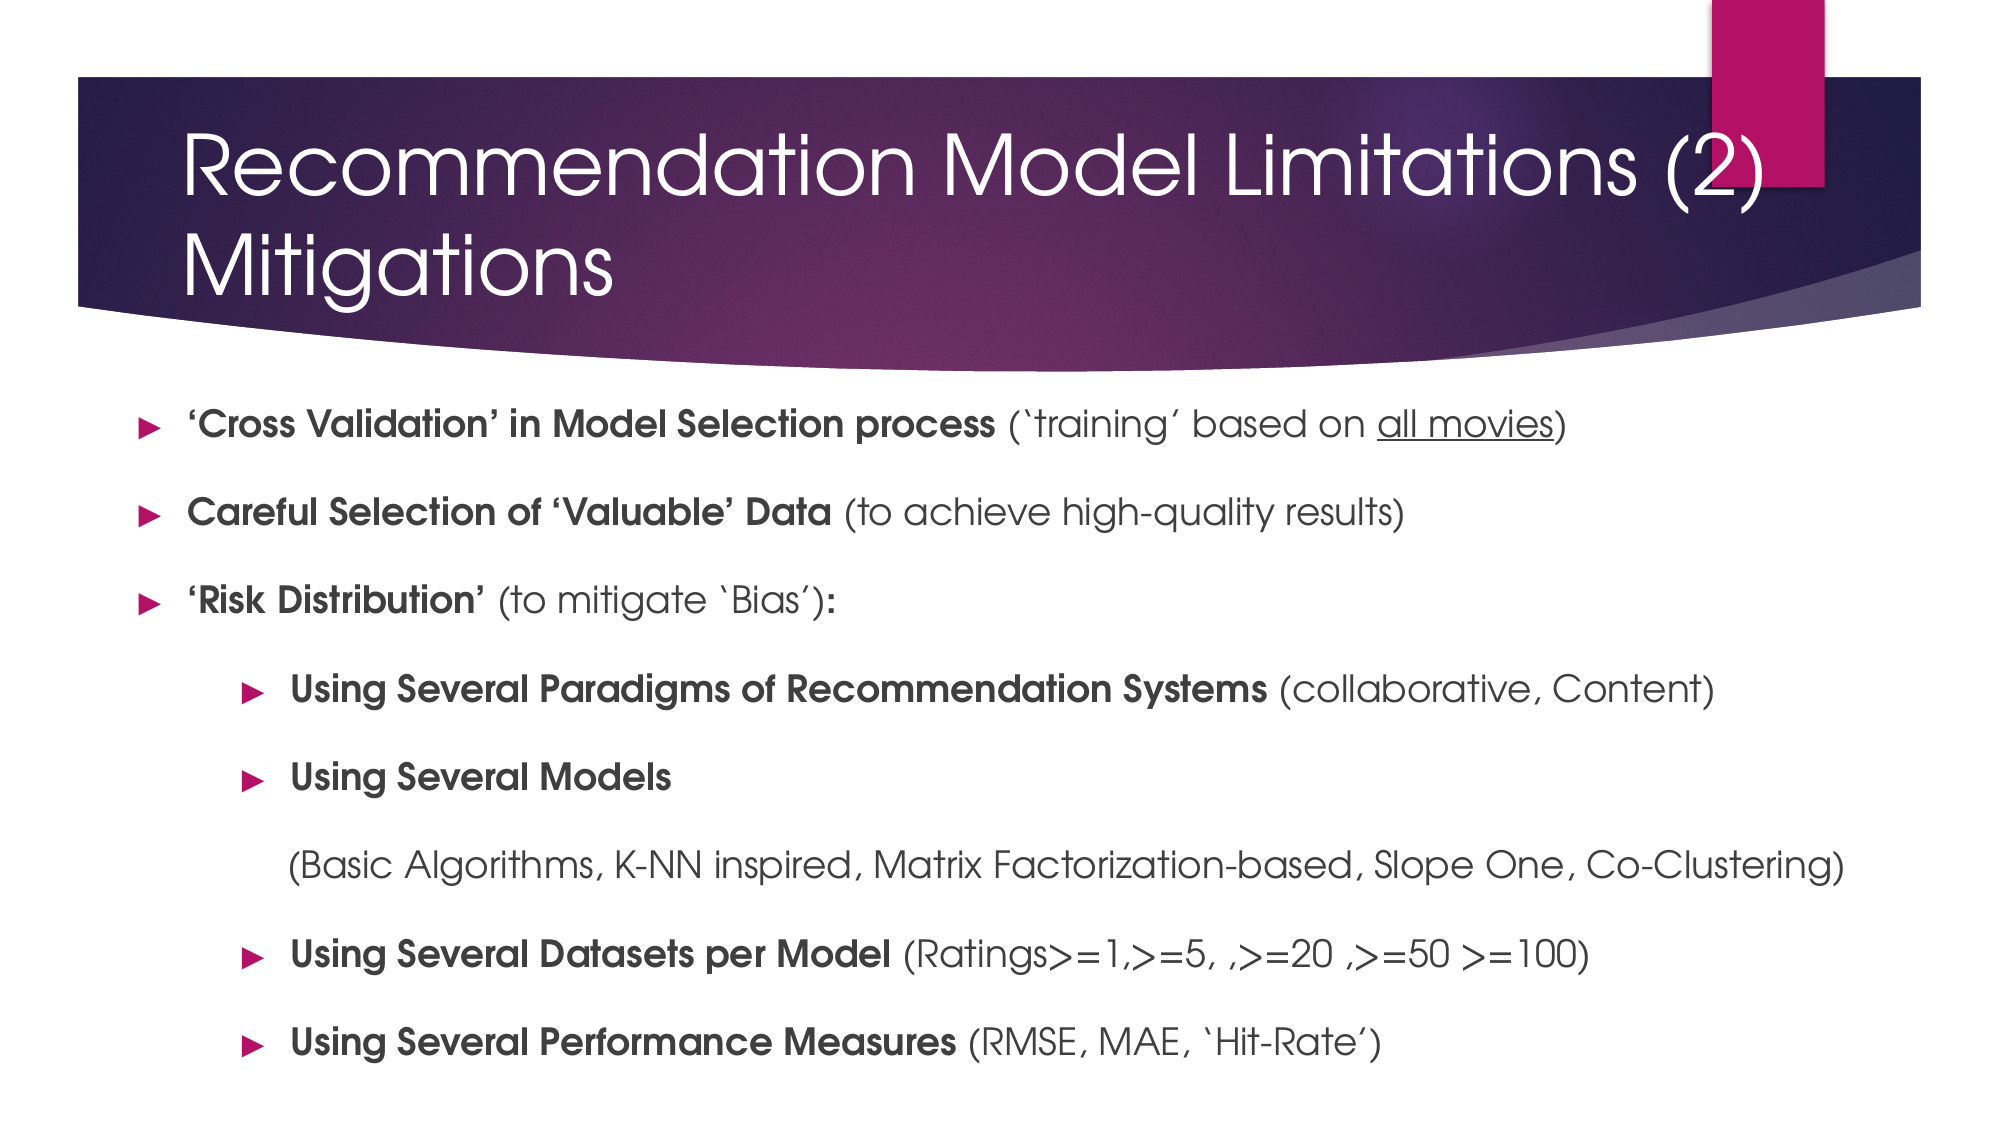

Recommendation Model Limitations (2)
Mitigations
‘Cross Validation’ in Model Selection process (‘training’ based on all movies)
Careful Selection of ‘Valuable’ Data (to achieve high-quality results)
‘Risk Distribution’ (to mitigate ‘Bias’):
Using Several Paradigms of Recommendation Systems (collaborative, Content)
Using Several Models
     (Basic Algorithms, K-NN inspired, Matrix Factorization-based, Slope One, Co-Clustering)
Using Several Datasets per Model (Ratings>=1,>=5, ,>=20 ,>=50 >=100)
Using Several Performance Measures (RMSE, MAE, ‘Hit-Rate’)